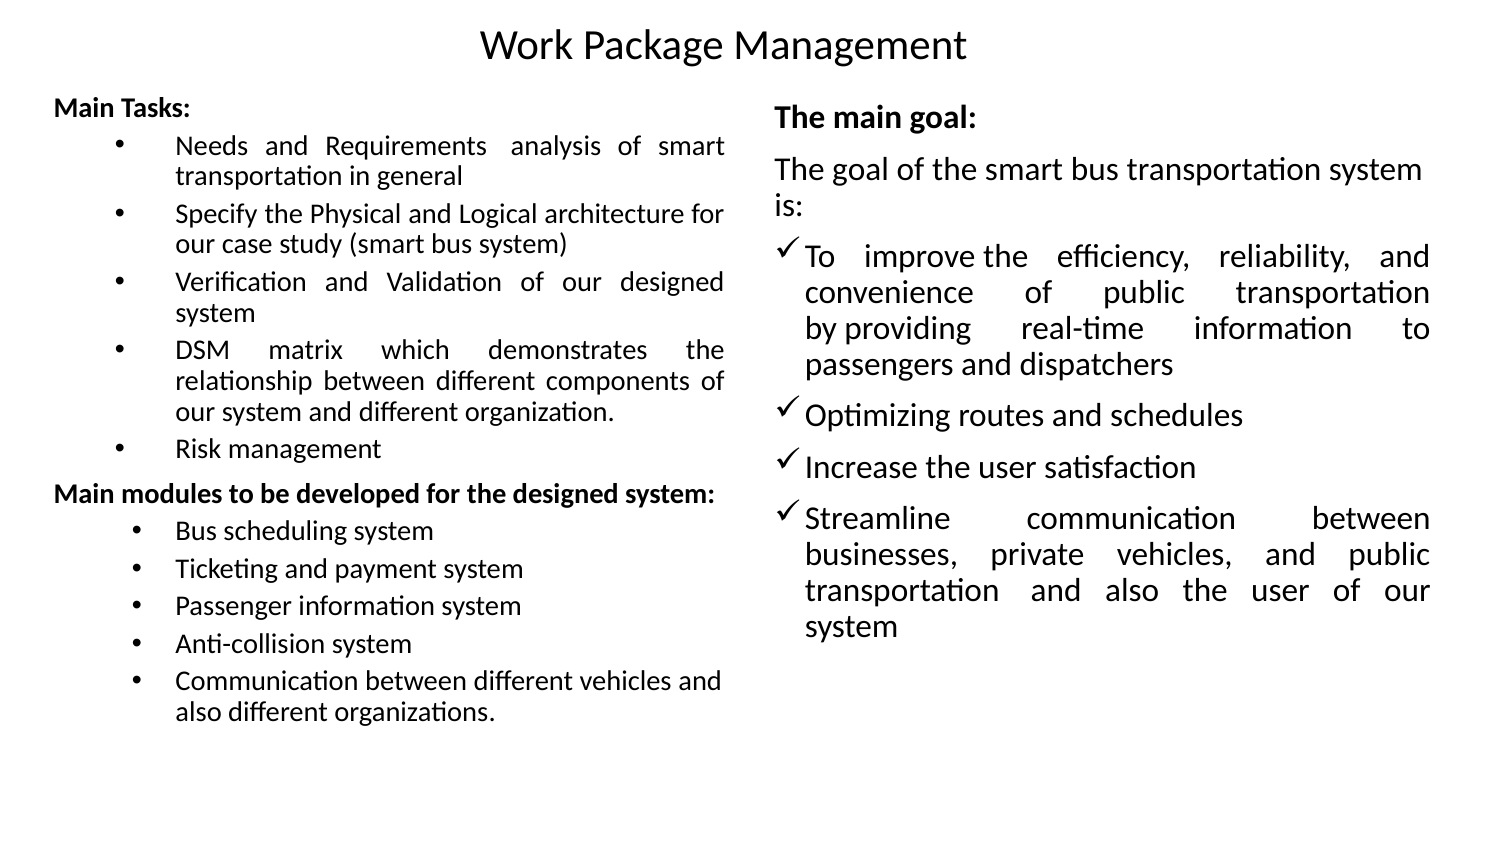

# Work Package Management
Main Tasks:
Needs and Requirements  analysis of smart transportation in general
Specify the Physical and Logical architecture for our case study (smart bus system)
Verification and Validation of our designed system
DSM matrix which demonstrates the relationship between different components of our system and different organization.
Risk management
Main modules to be developed for the designed system:
Bus scheduling system
Ticketing and payment system
Passenger information system
Anti-collision system
Communication between different vehicles and also different organizations.
The main goal:
The goal of the smart bus transportation system  is:
To improve the efficiency, reliability, and convenience of public transportation by providing real-time information to passengers and dispatchers
Optimizing routes and schedules
Increase the user satisfaction
Streamline communication between businesses, private vehicles, and public transportation  and also the user of our system